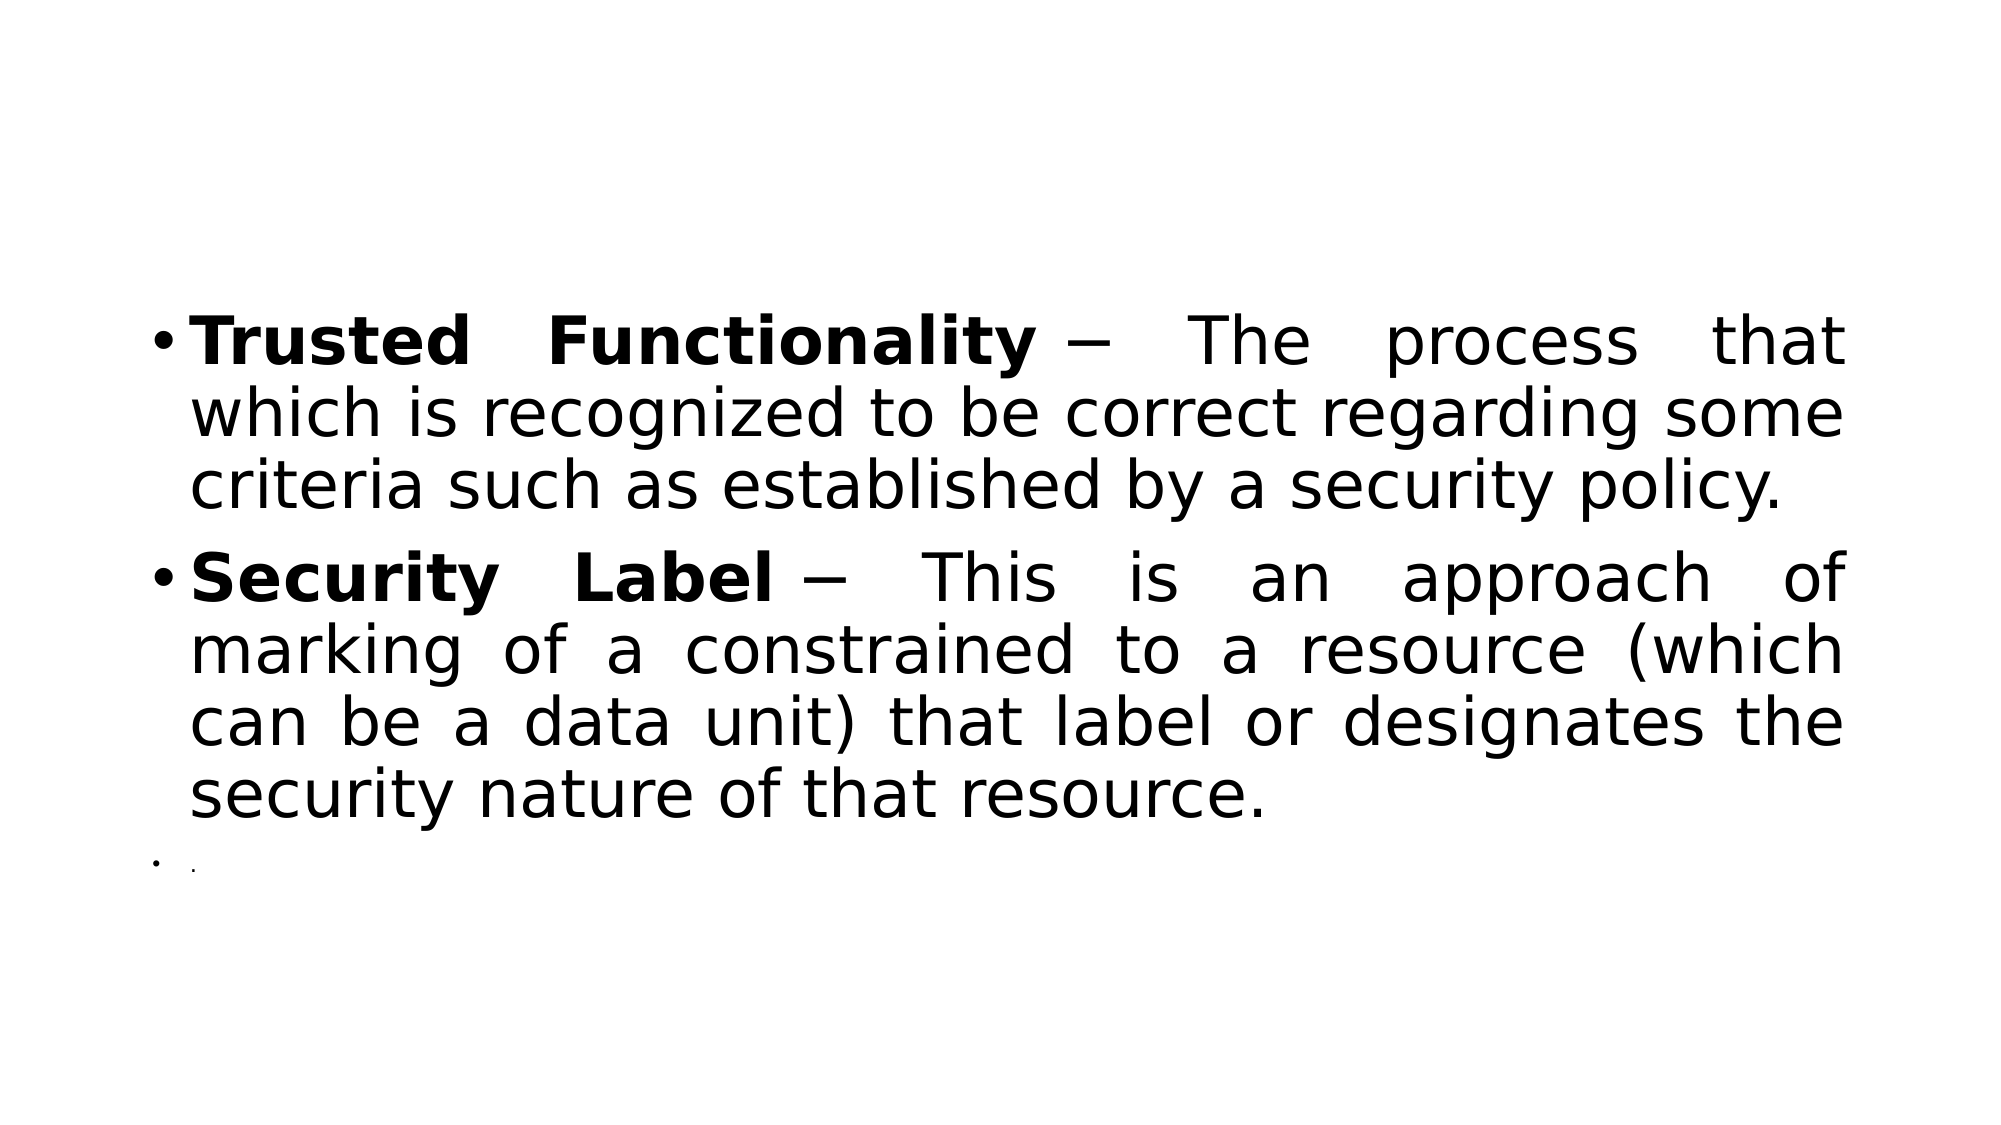

#
Trusted Functionality − The process that which is recognized to be correct regarding some criteria such as established by a security policy.
Security Label − This is an approach of marking of a constrained to a resource (which can be a data unit) that label or designates the security nature of that resource.
.